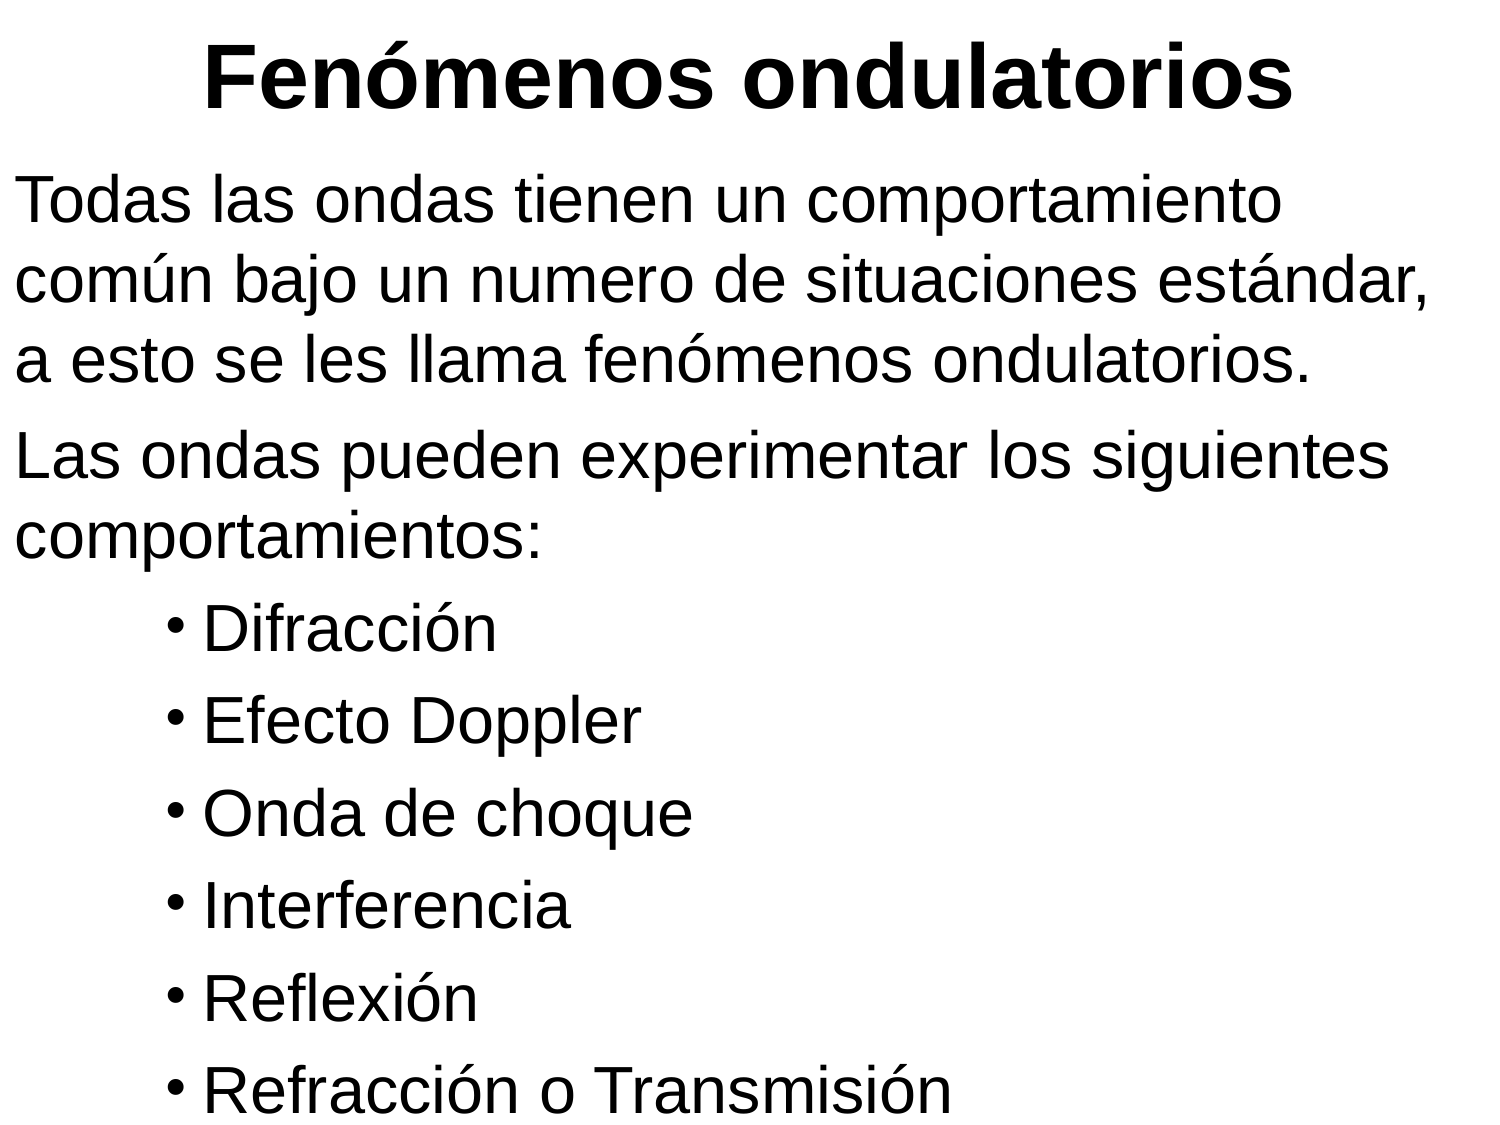

Fenómenos ondulatorios
Todas las ondas tienen un comportamiento común bajo un numero de situaciones estándar, a esto se les llama fenómenos ondulatorios.
Las ondas pueden experimentar los siguientes comportamientos:
Difracción
Efecto Doppler
Onda de choque
Interferencia
Reflexión
Refracción o Transmisión